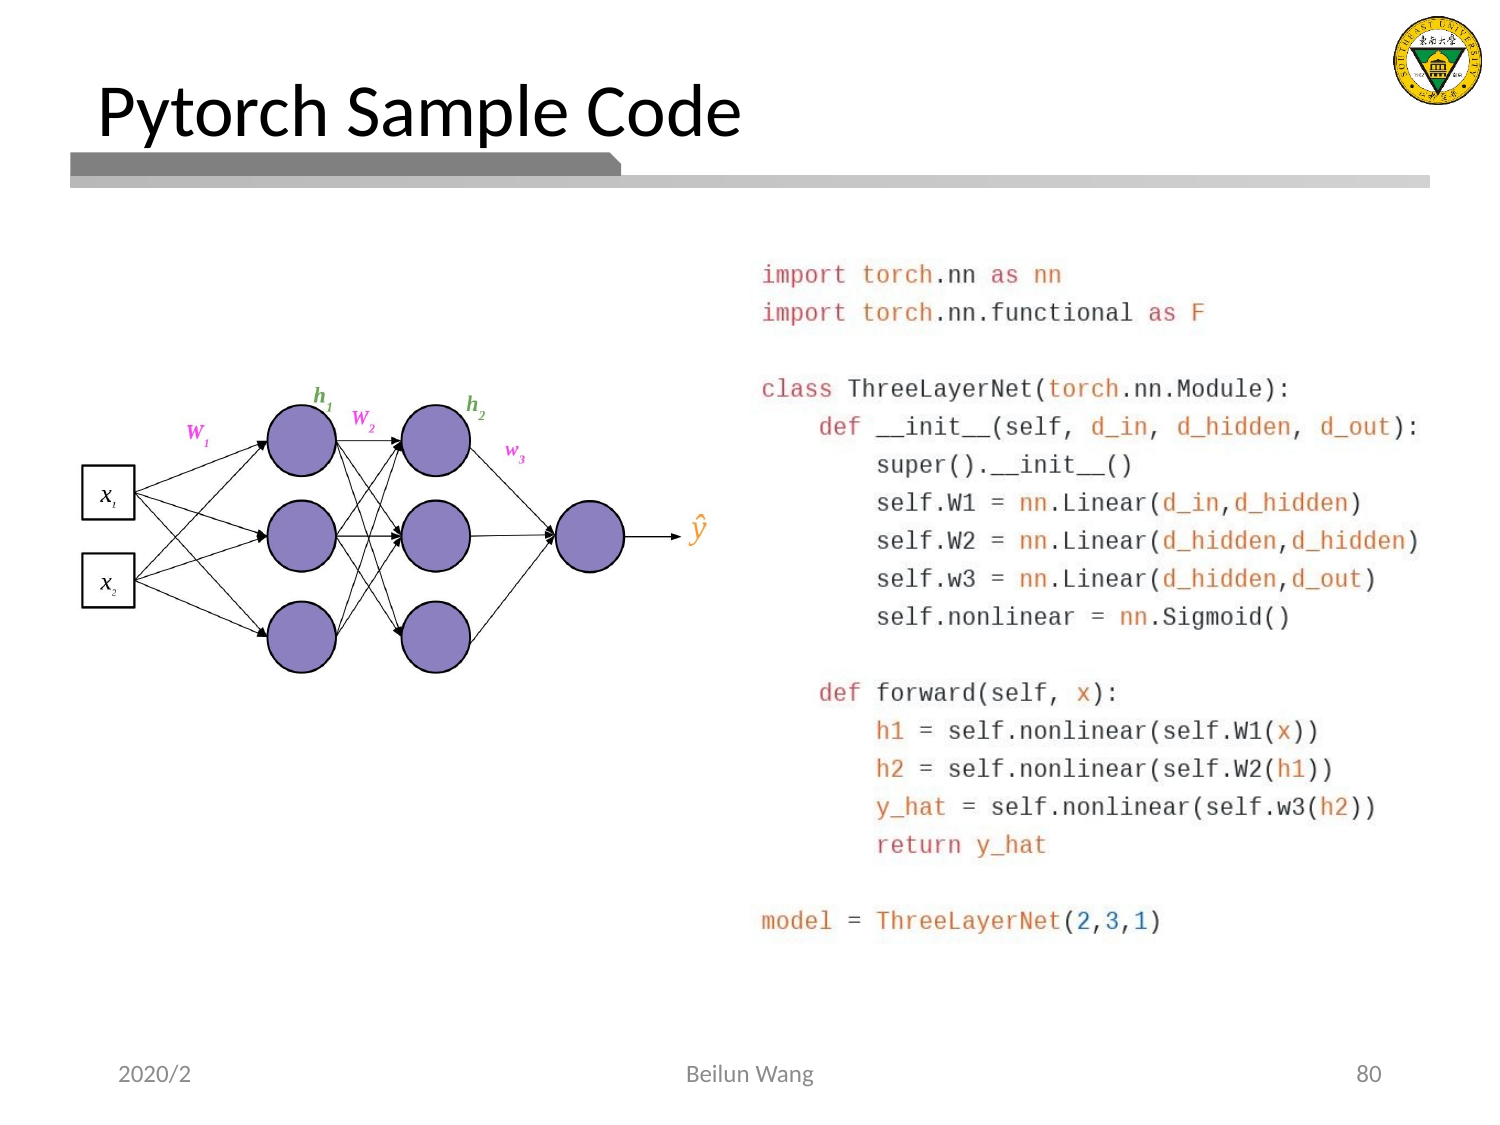

# Pytorch Sample Code

2020/2
Beilun Wang
80